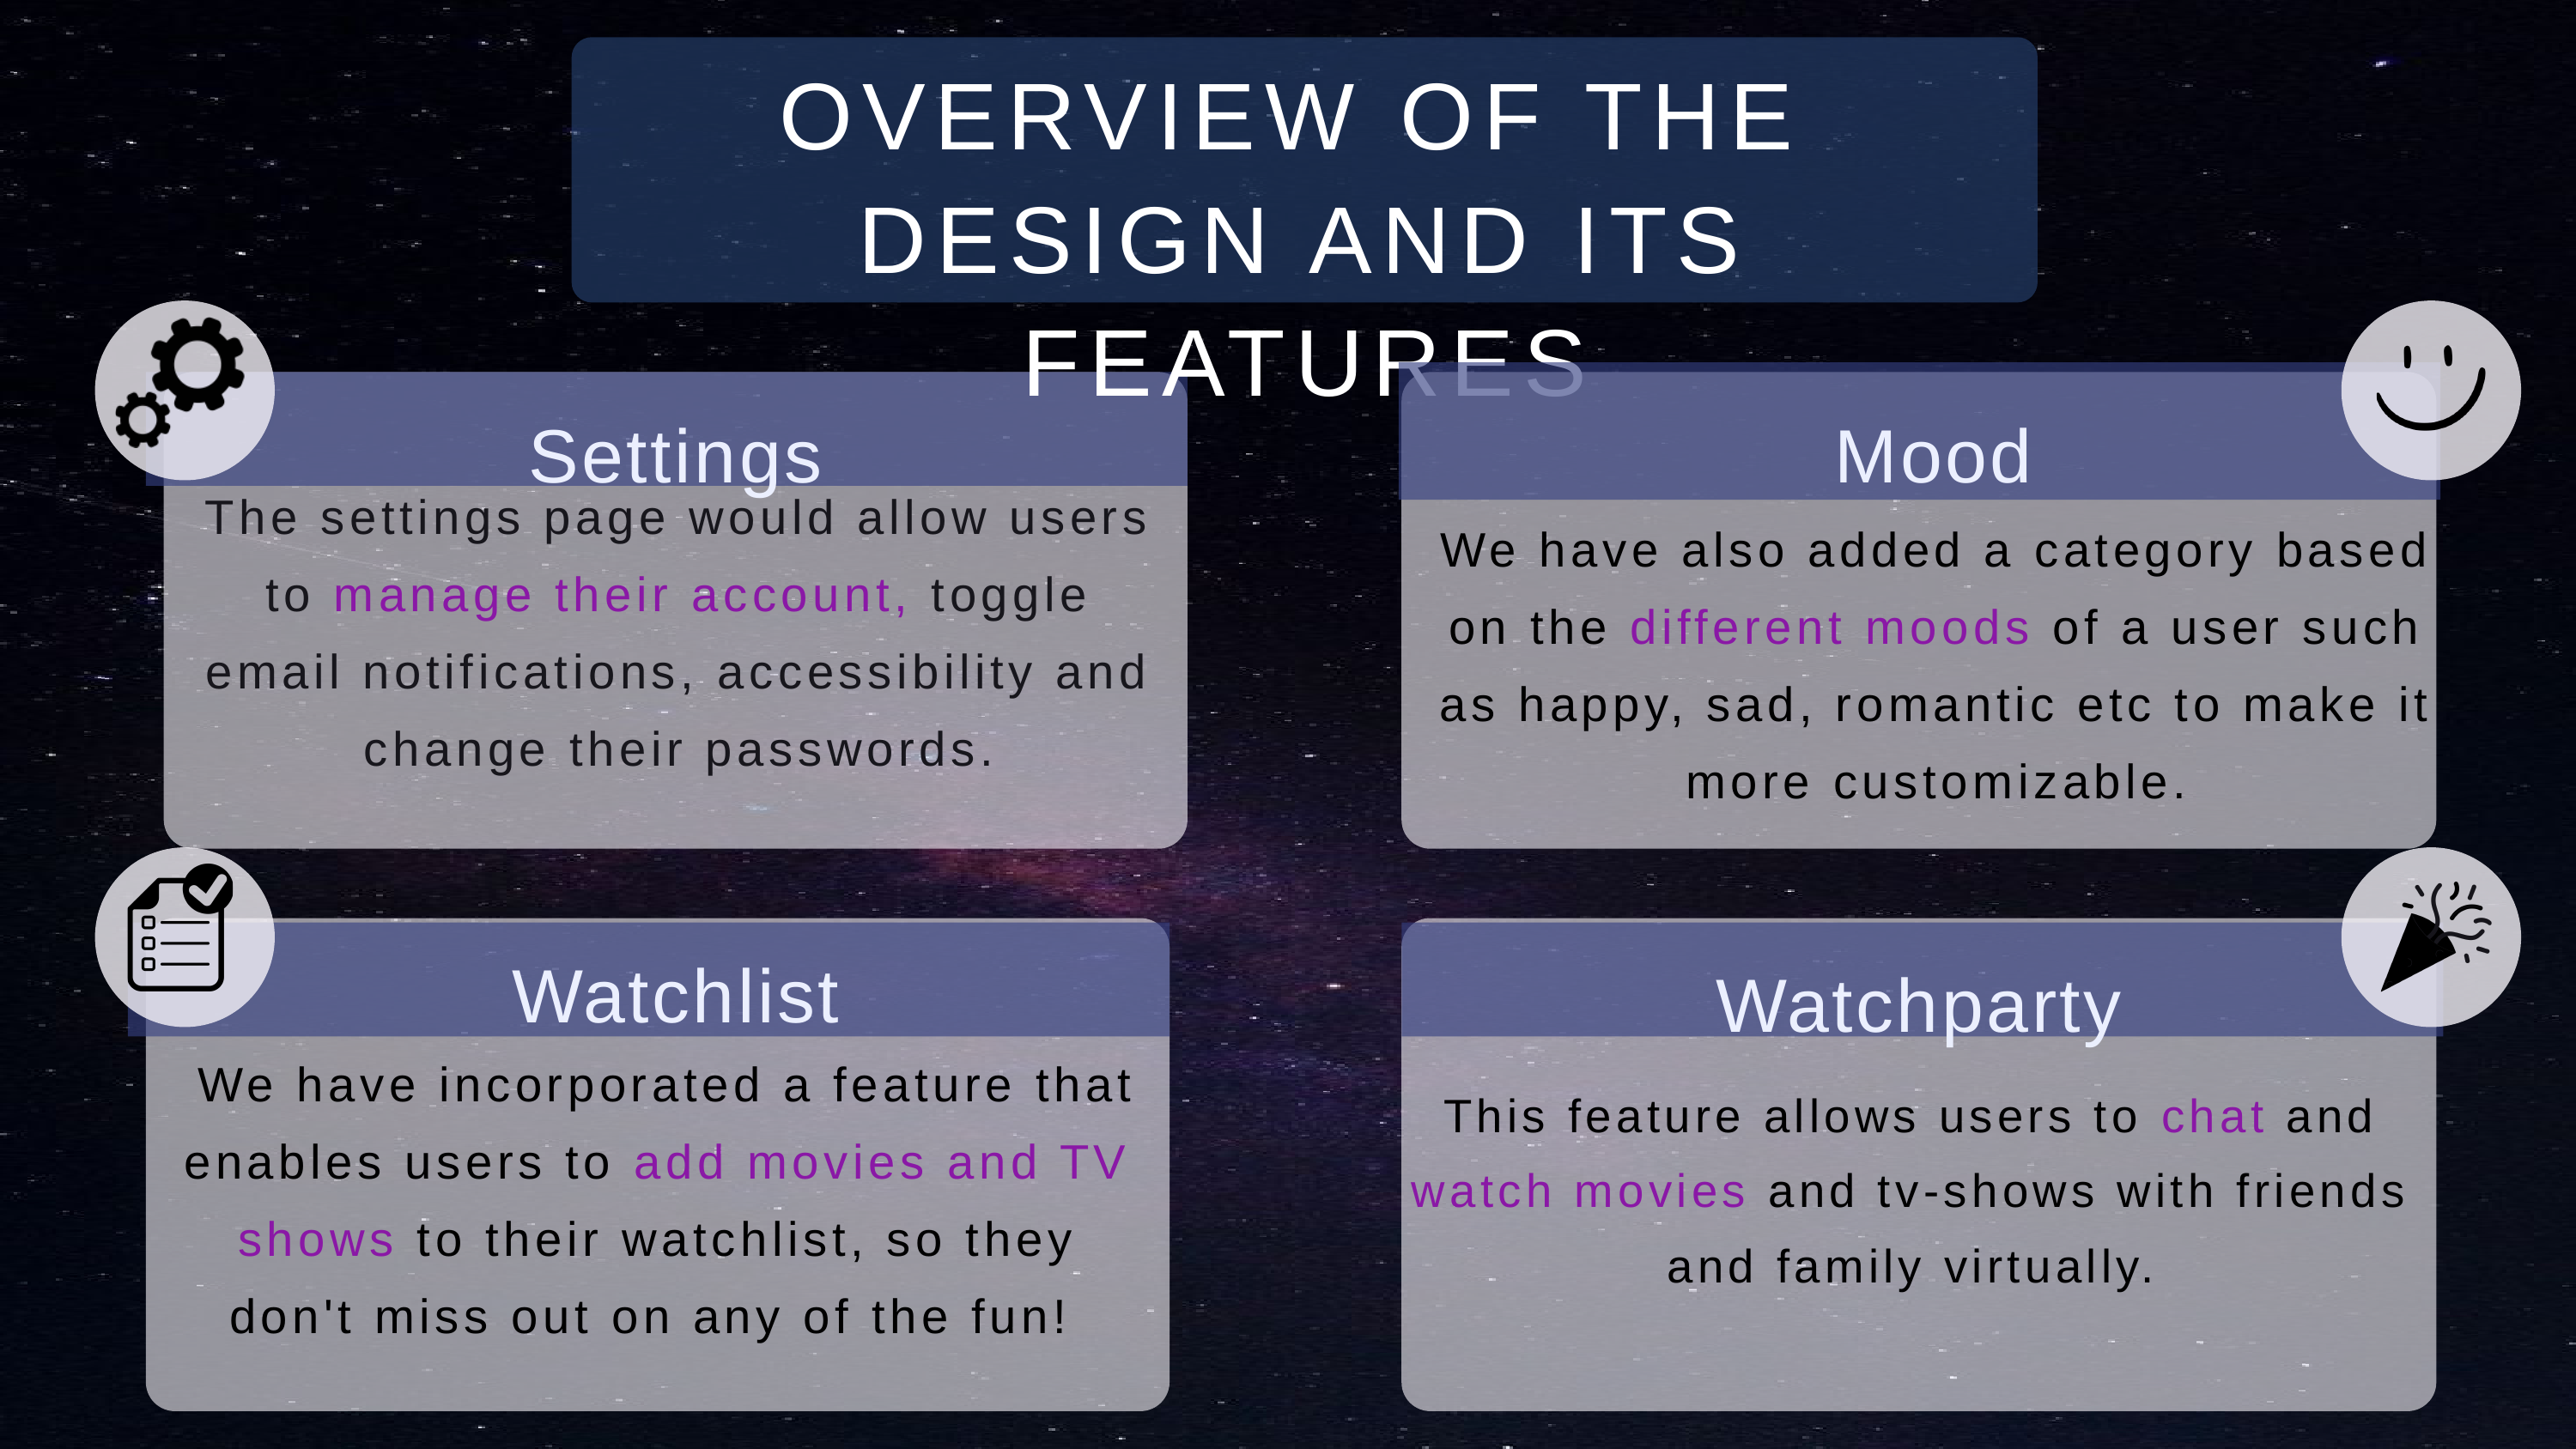

OVERVIEW OF THE
DESIGN AND ITS FEATURES

Settings
Mood

The settings page would allow users to manage their account, toggle email notifications, accessibility and change their passwords.
We have also added a category based on the different moods of a user such as happy, sad, romantic etc to make it more customizable.

Watchlist
Watchparty

 We have incorporated a feature that enables users to add movies and TV shows to their watchlist, so they don't miss out on any of the fun!
This feature allows users to chat and watch movies and tv-shows with friends and family virtually.